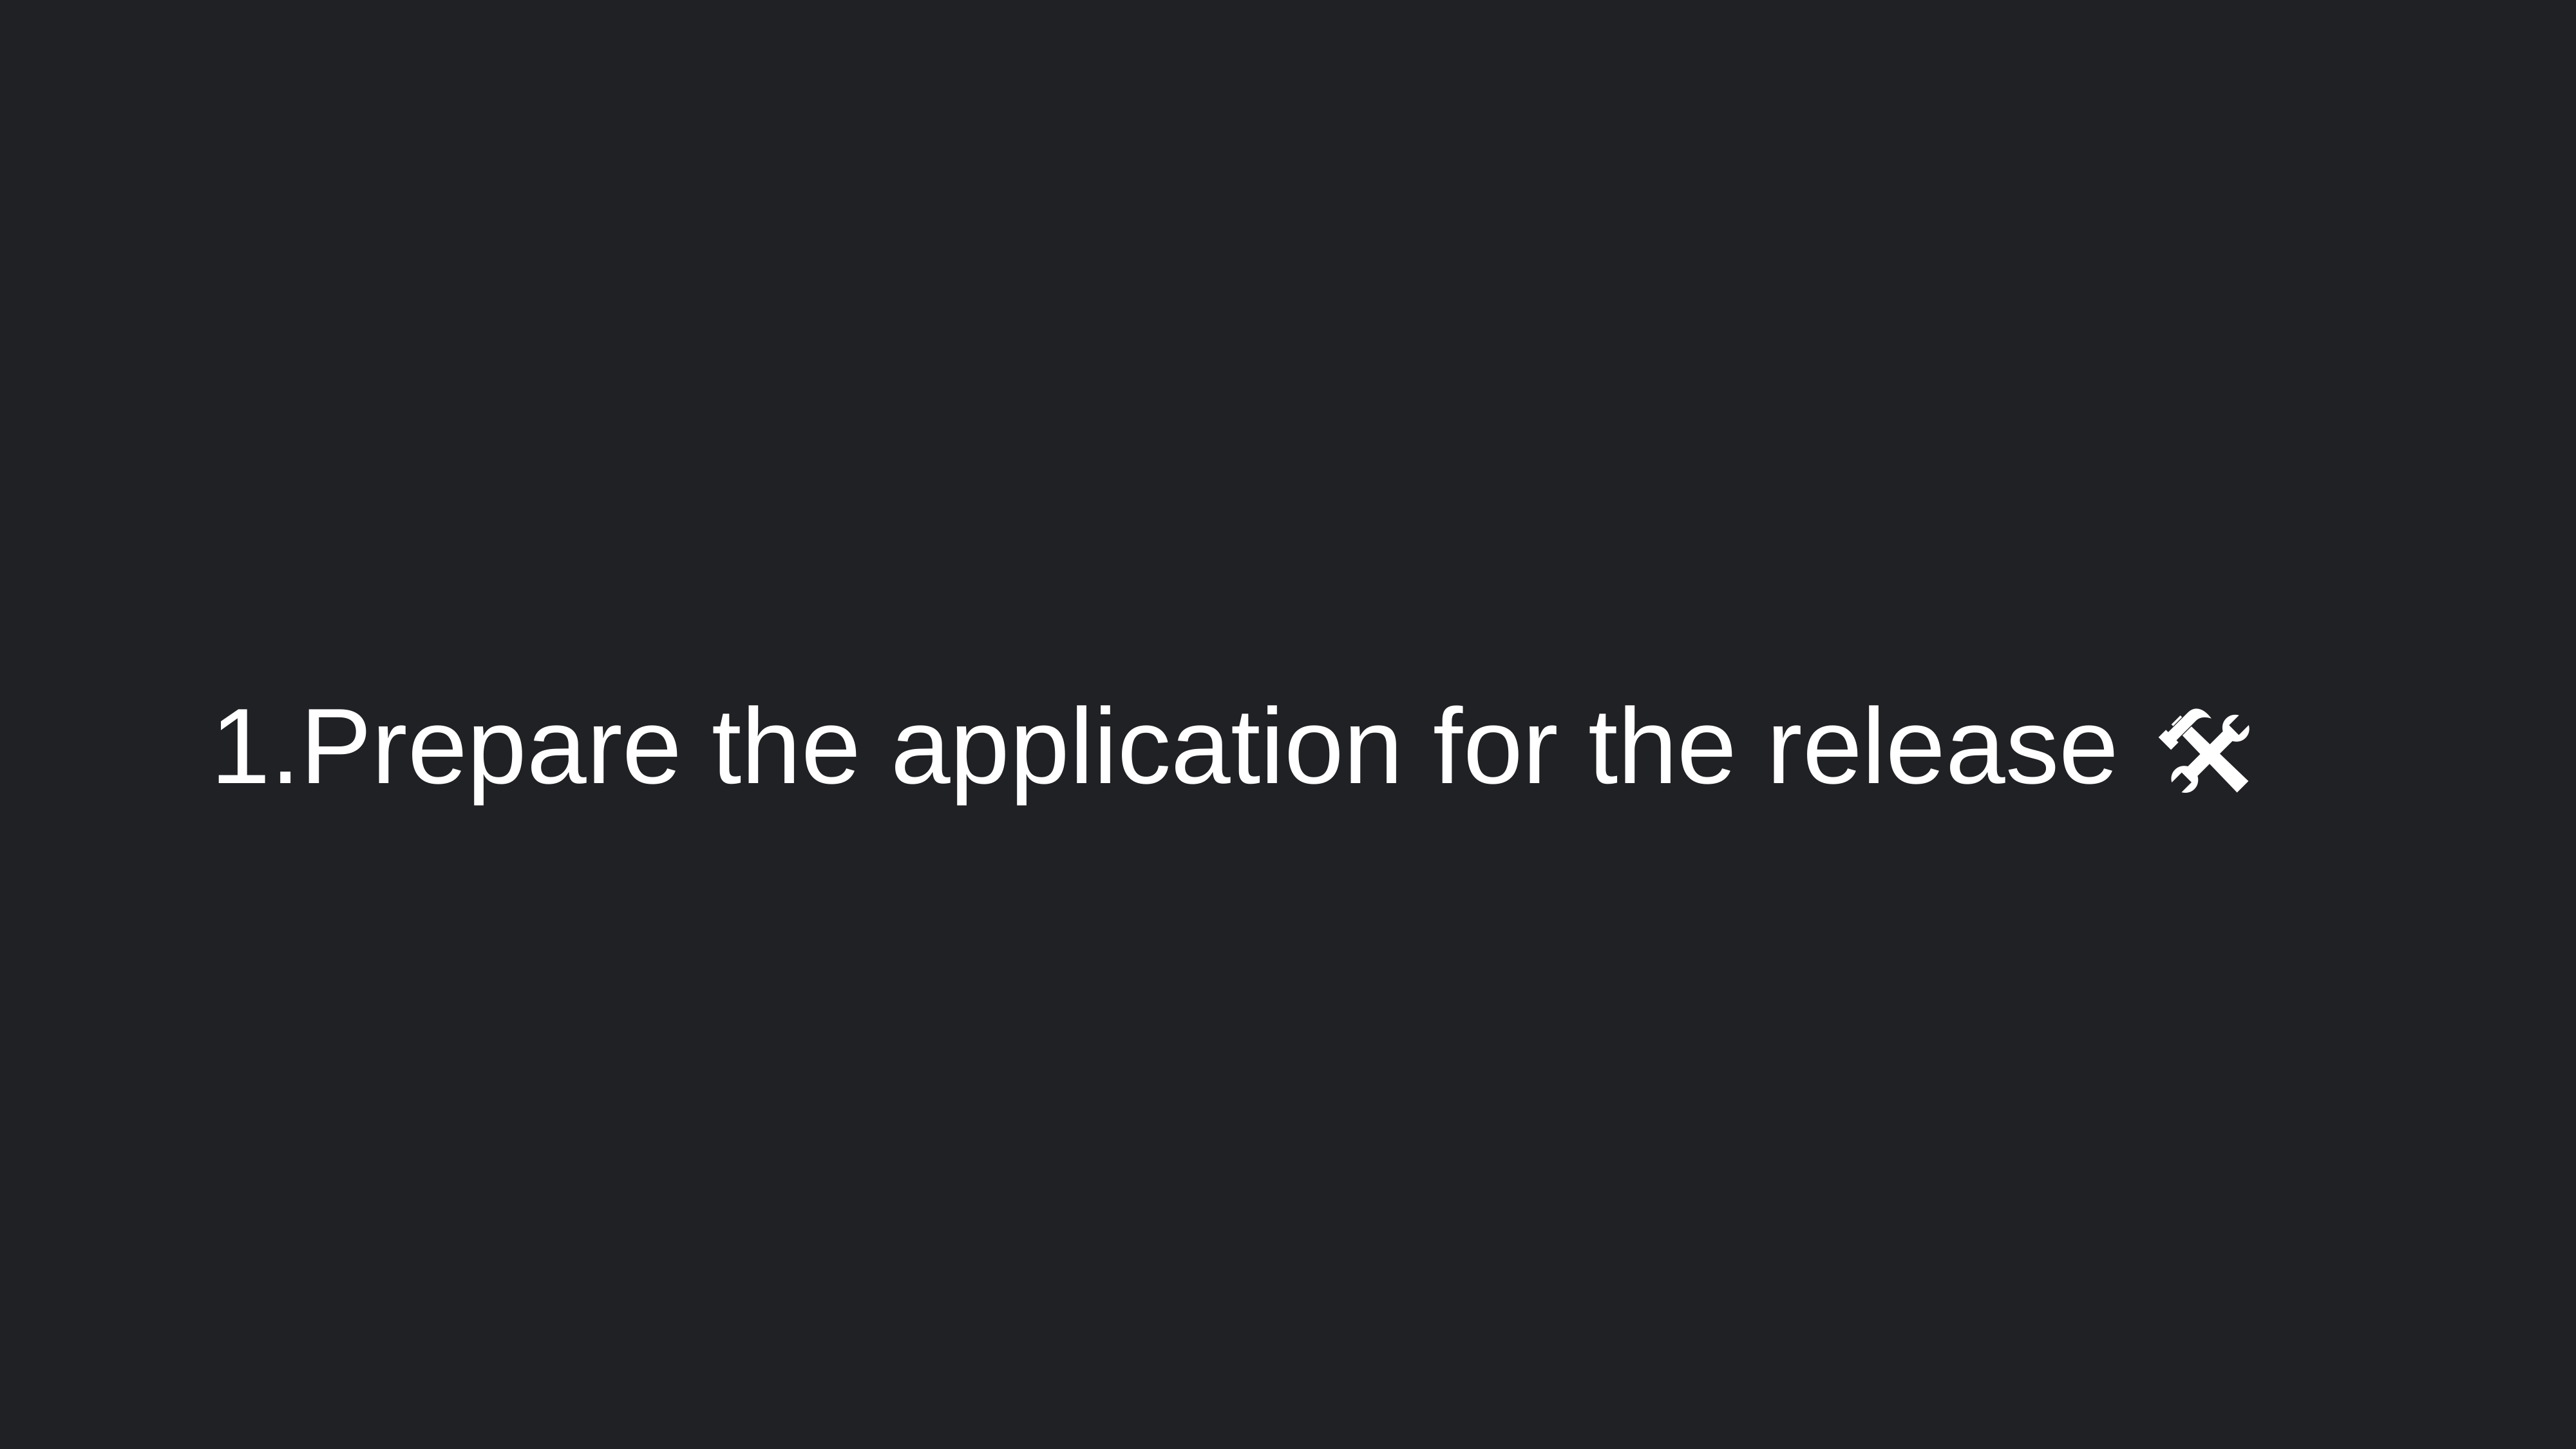

Prepare the application for the release 🛠️